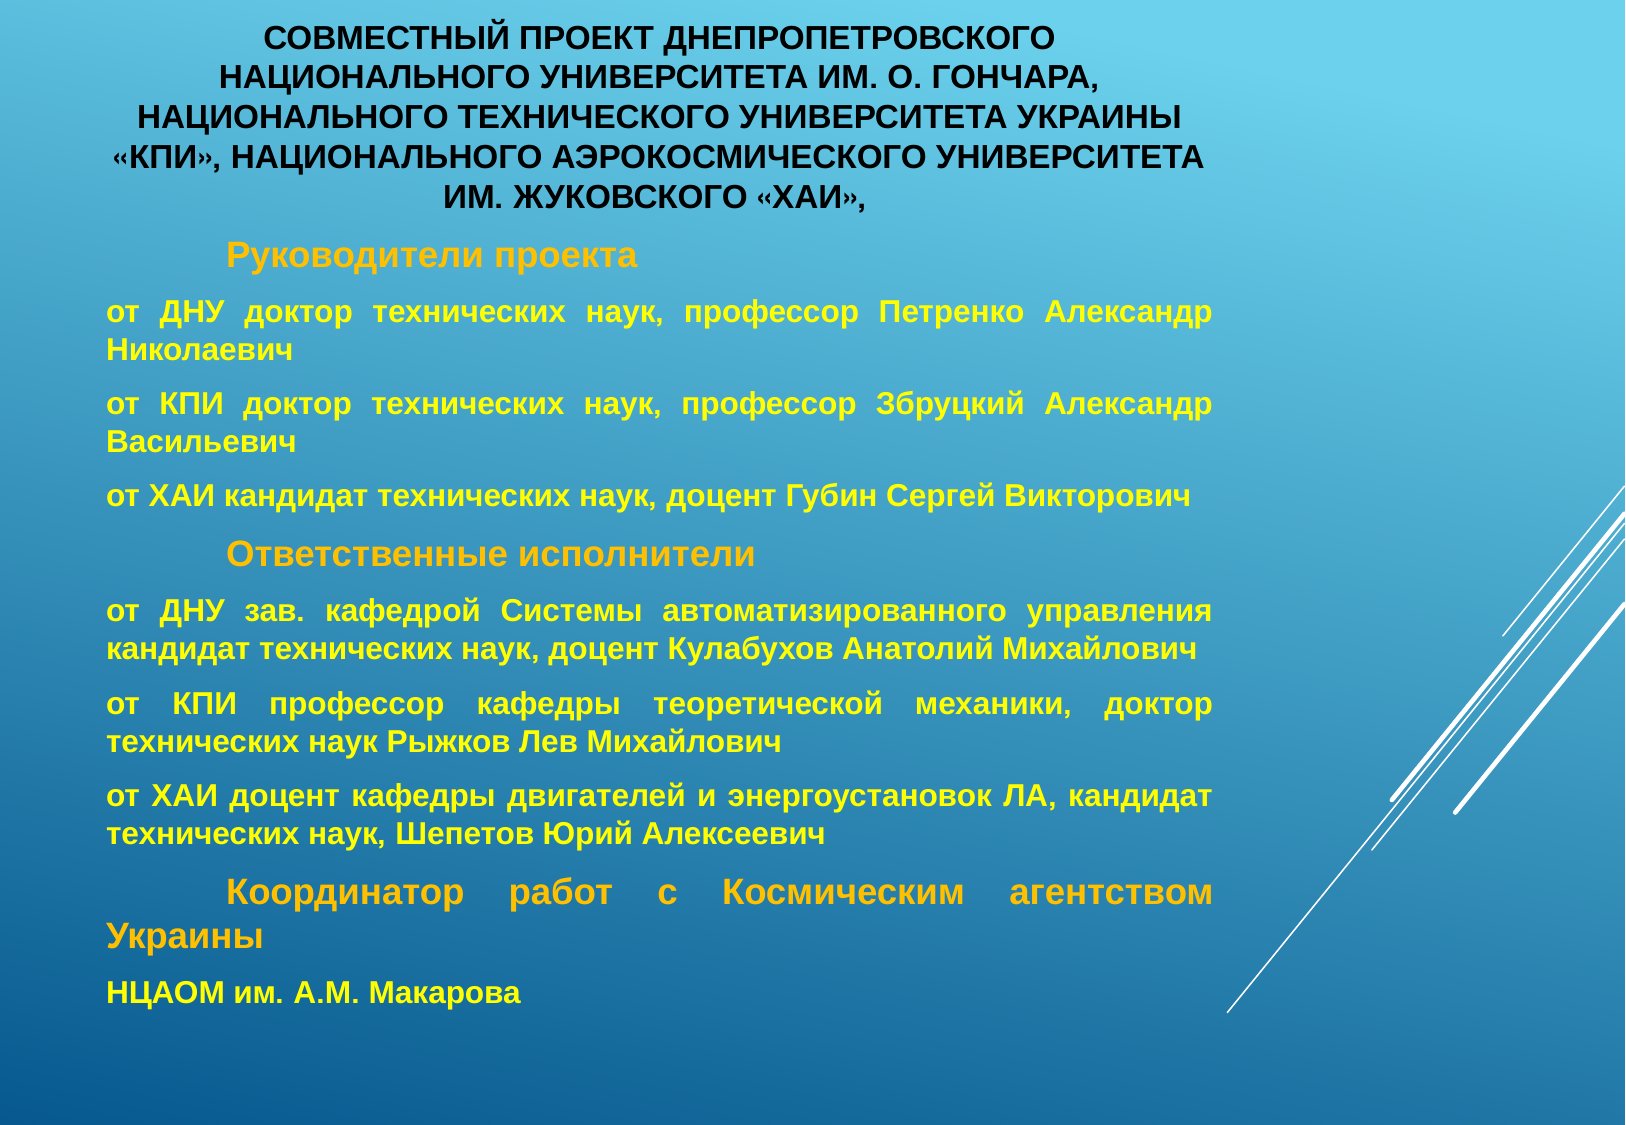

# Совместный проект Днепропетровского национального университета им. О. Гончара, Национального технического университета Украины «КПИ», Национального аэрокосмического университета им. Жуковского «ХАИ»,
	Руководители проекта
от ДНУ доктор технических наук, профессор Петренко Александр Николаевич
от КПИ доктор технических наук, профессор Збруцкий Александр Васильевич
от ХАИ кандидат технических наук, доцент Губин Сергей Викторович
	Ответственные исполнители
от ДНУ зав. кафедрой Системы автоматизированного управления кандидат технических наук, доцент Кулабухов Анатолий Михайлович
от КПИ профессор кафедры теоретической механики, доктор технических наук Рыжков Лев Михайлович
от ХАИ доцент кафедры двигателей и энергоустановок ЛА, кандидат технических наук, Шепетов Юрий Алексеевич
	Координатор работ с Космическим агентством Украины
НЦАОМ им. А.М. Макарова